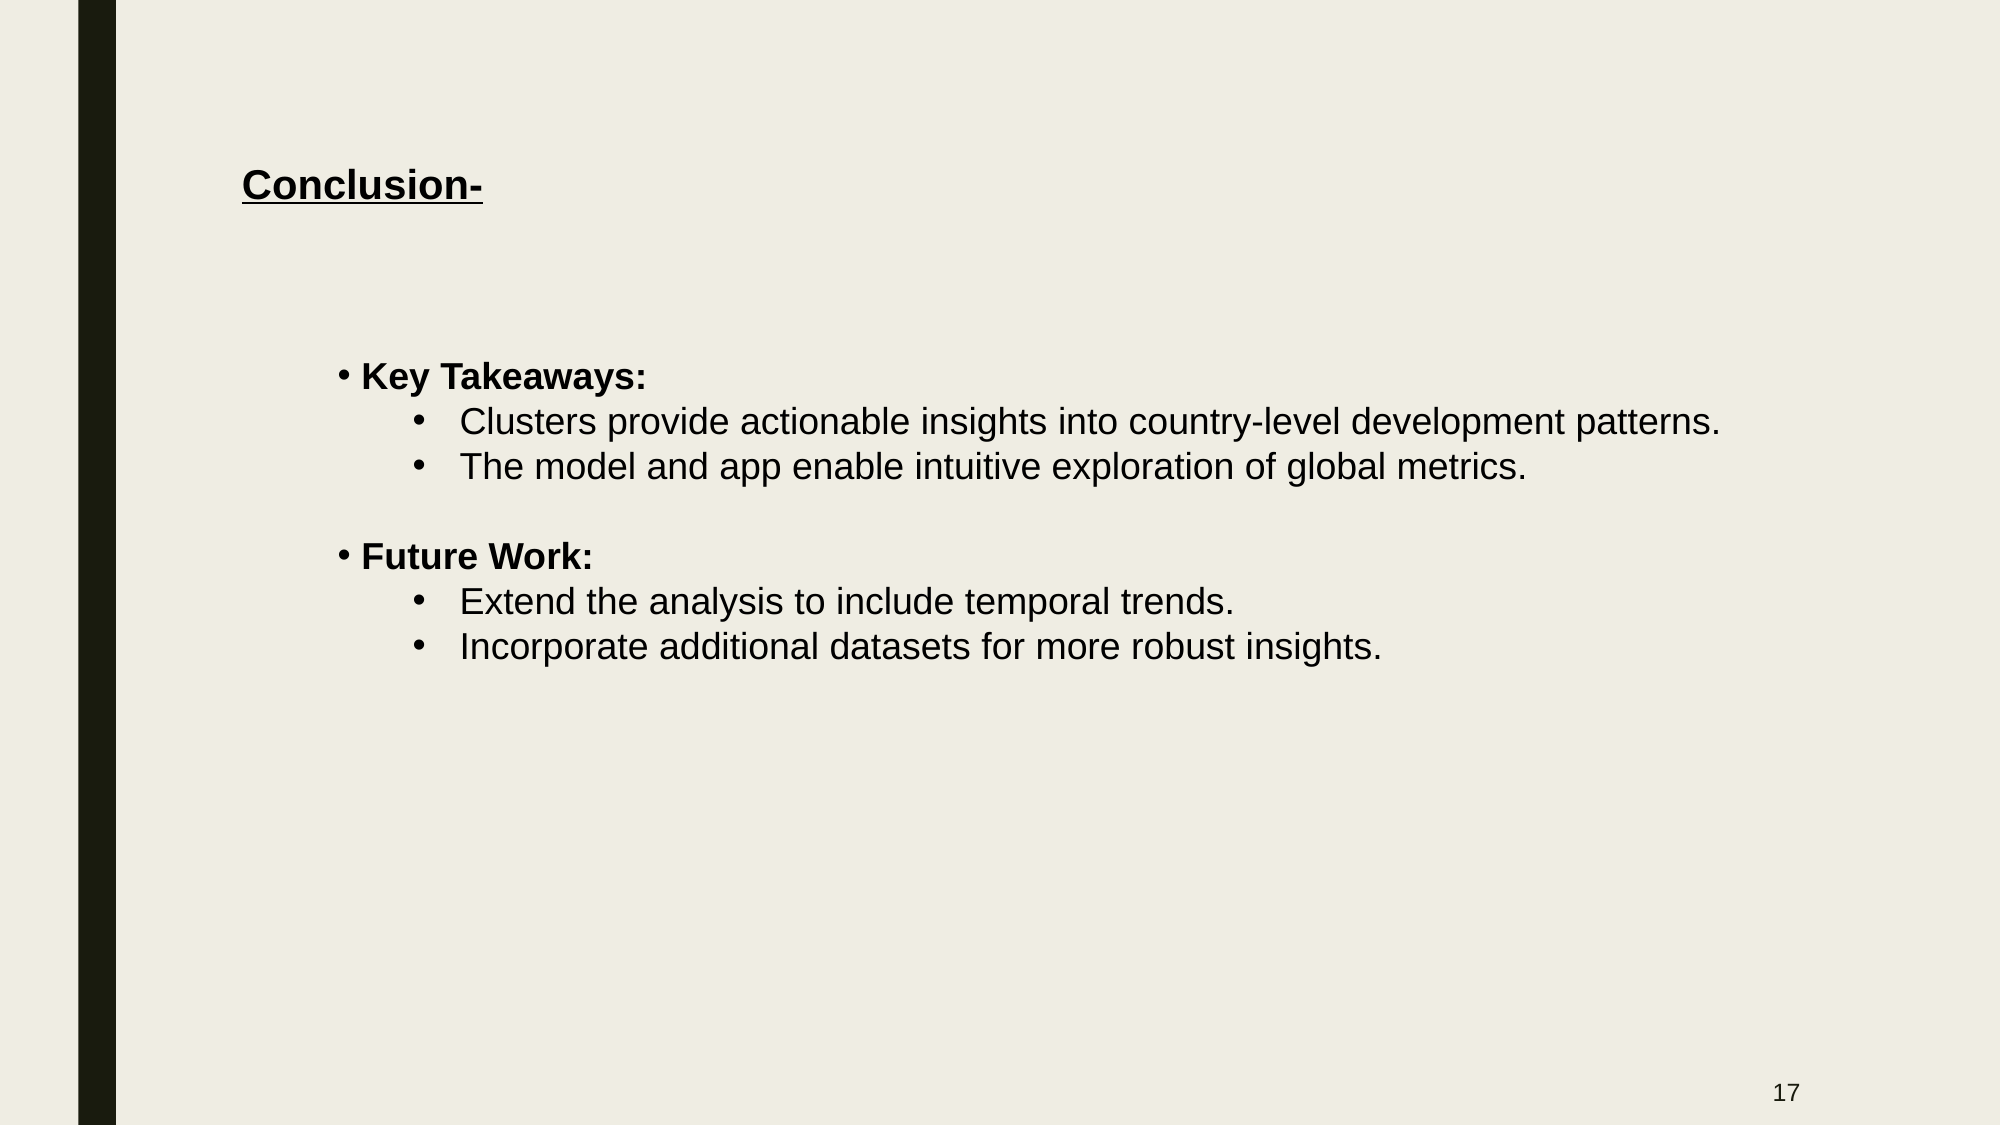

Conclusion-
 Key Takeaways:
Clusters provide actionable insights into country-level development patterns.
The model and app enable intuitive exploration of global metrics.

 Future Work:
Extend the analysis to include temporal trends.
Incorporate additional datasets for more robust insights.

17